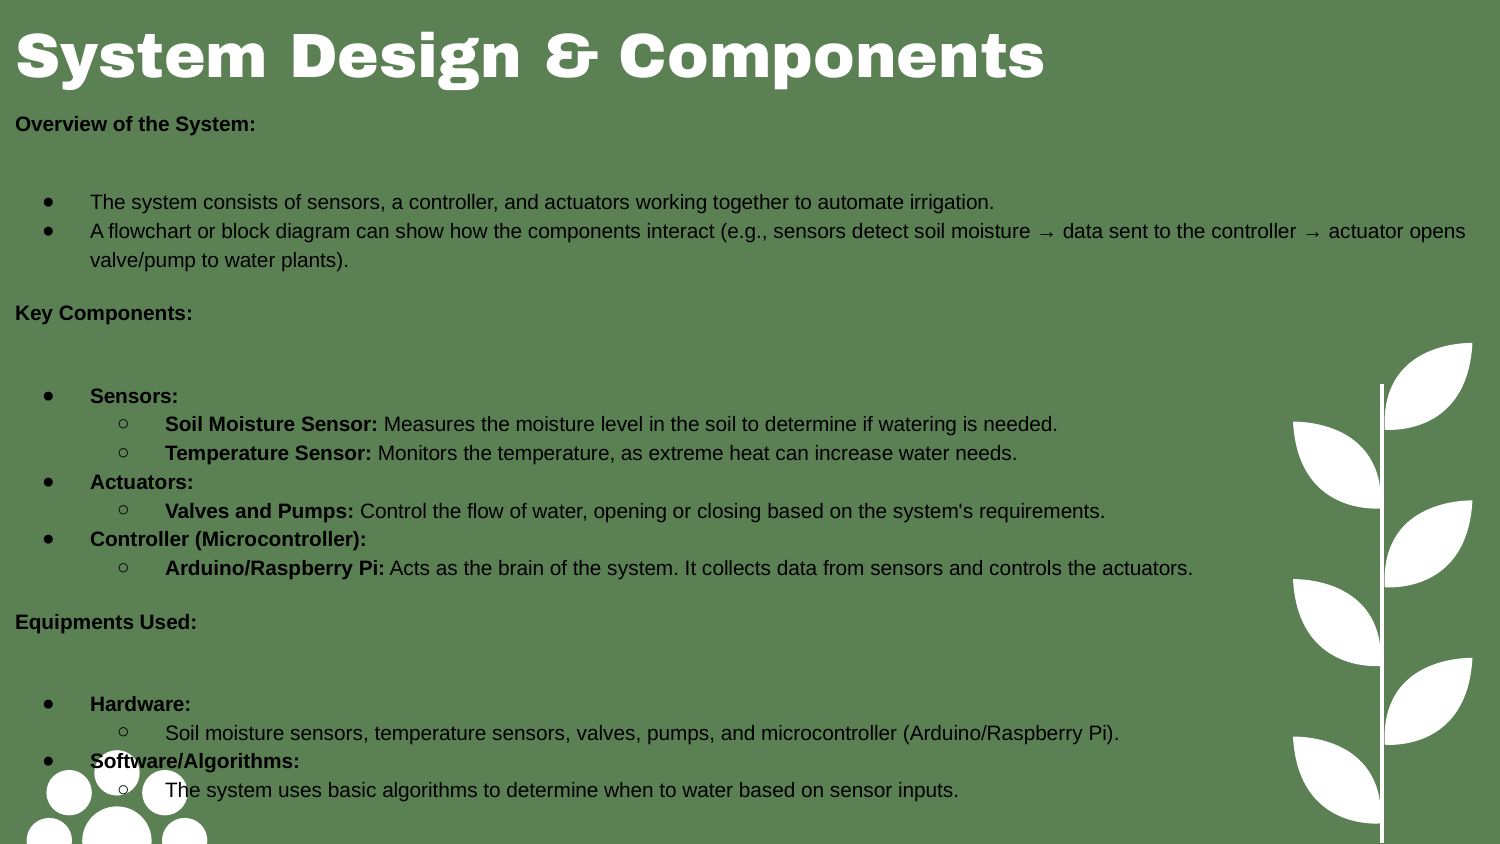

# System Design & Components
Overview of the System:
The system consists of sensors, a controller, and actuators working together to automate irrigation.
A flowchart or block diagram can show how the components interact (e.g., sensors detect soil moisture → data sent to the controller → actuator opens valve/pump to water plants).
Key Components:
Sensors:
Soil Moisture Sensor: Measures the moisture level in the soil to determine if watering is needed.
Temperature Sensor: Monitors the temperature, as extreme heat can increase water needs.
Actuators:
Valves and Pumps: Control the flow of water, opening or closing based on the system's requirements.
Controller (Microcontroller):
Arduino/Raspberry Pi: Acts as the brain of the system. It collects data from sensors and controls the actuators.
Equipments Used:
Hardware:
Soil moisture sensors, temperature sensors, valves, pumps, and microcontroller (Arduino/Raspberry Pi).
Software/Algorithms:
The system uses basic algorithms to determine when to water based on sensor inputs.